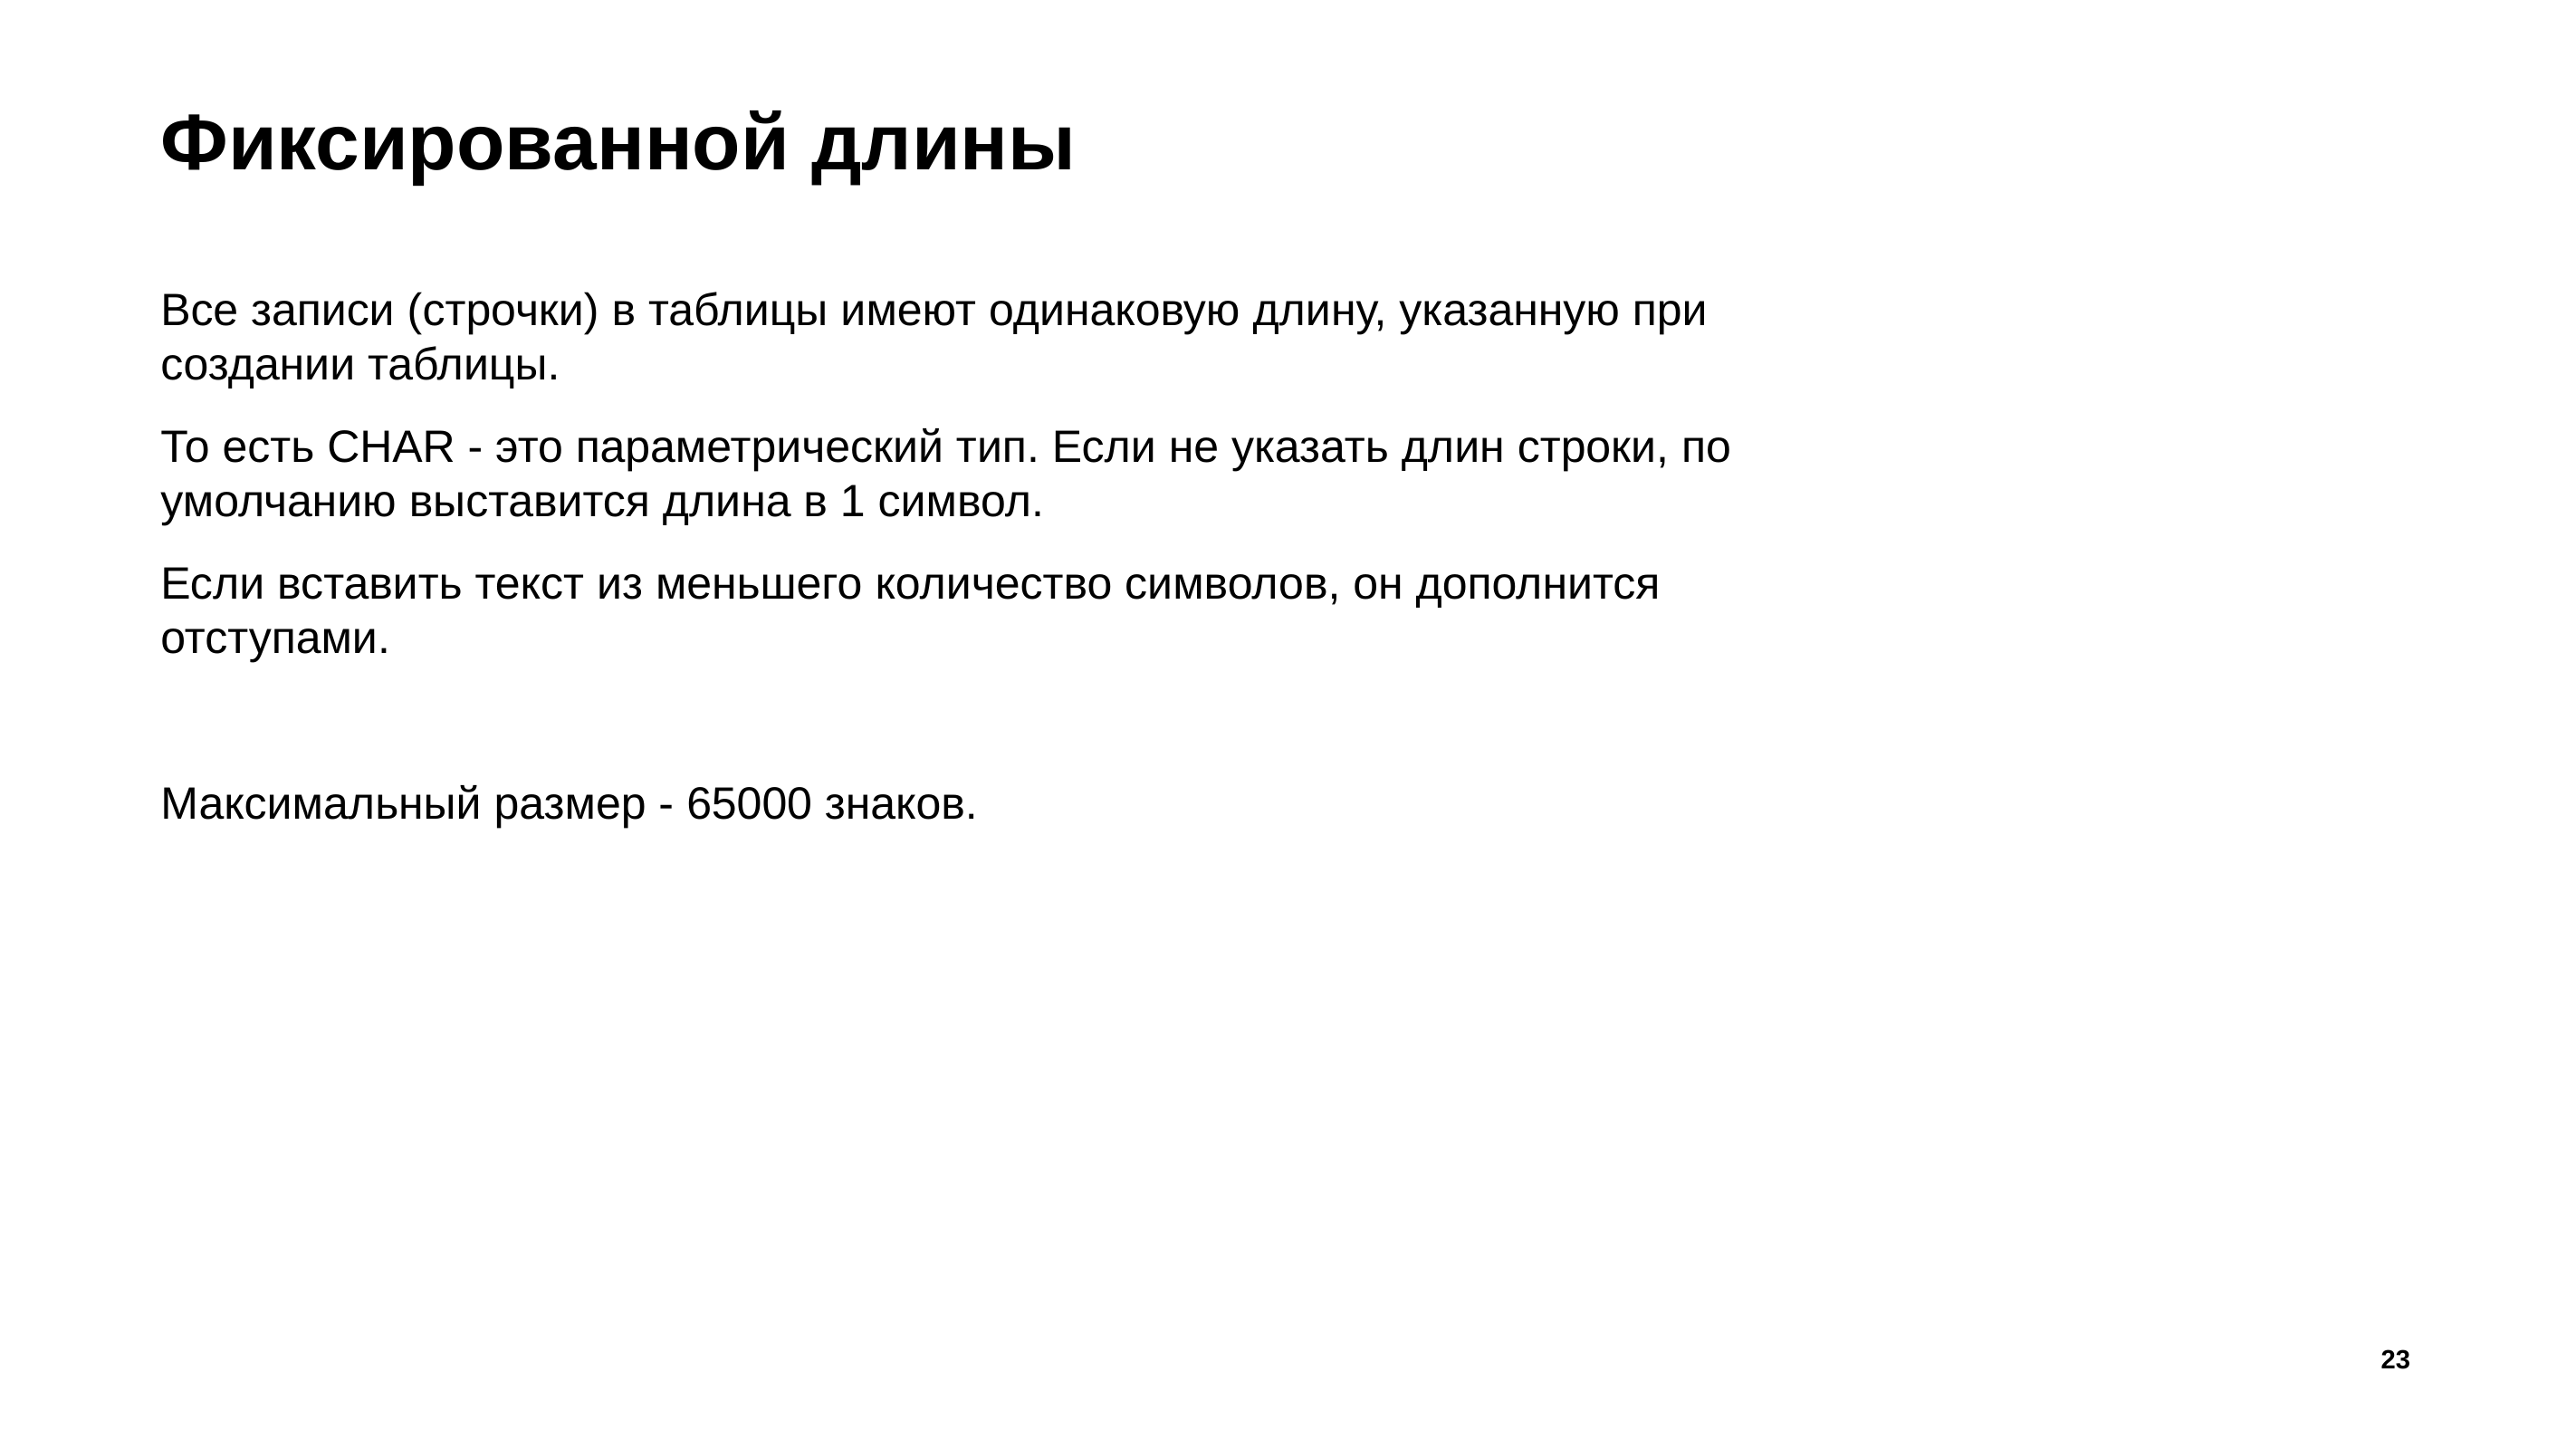

# Фиксированной длины
Все записи (строчки) в таблицы имеют одинаковую длину, указанную при создании таблицы.
То есть CHAR - это параметрический тип. Если не указать длин строки, по умолчанию выставится длина в 1 символ.
Если вставить текст из меньшего количество символов, он дополнится отступами.

Максимальный размер - 65000 знаков.

23